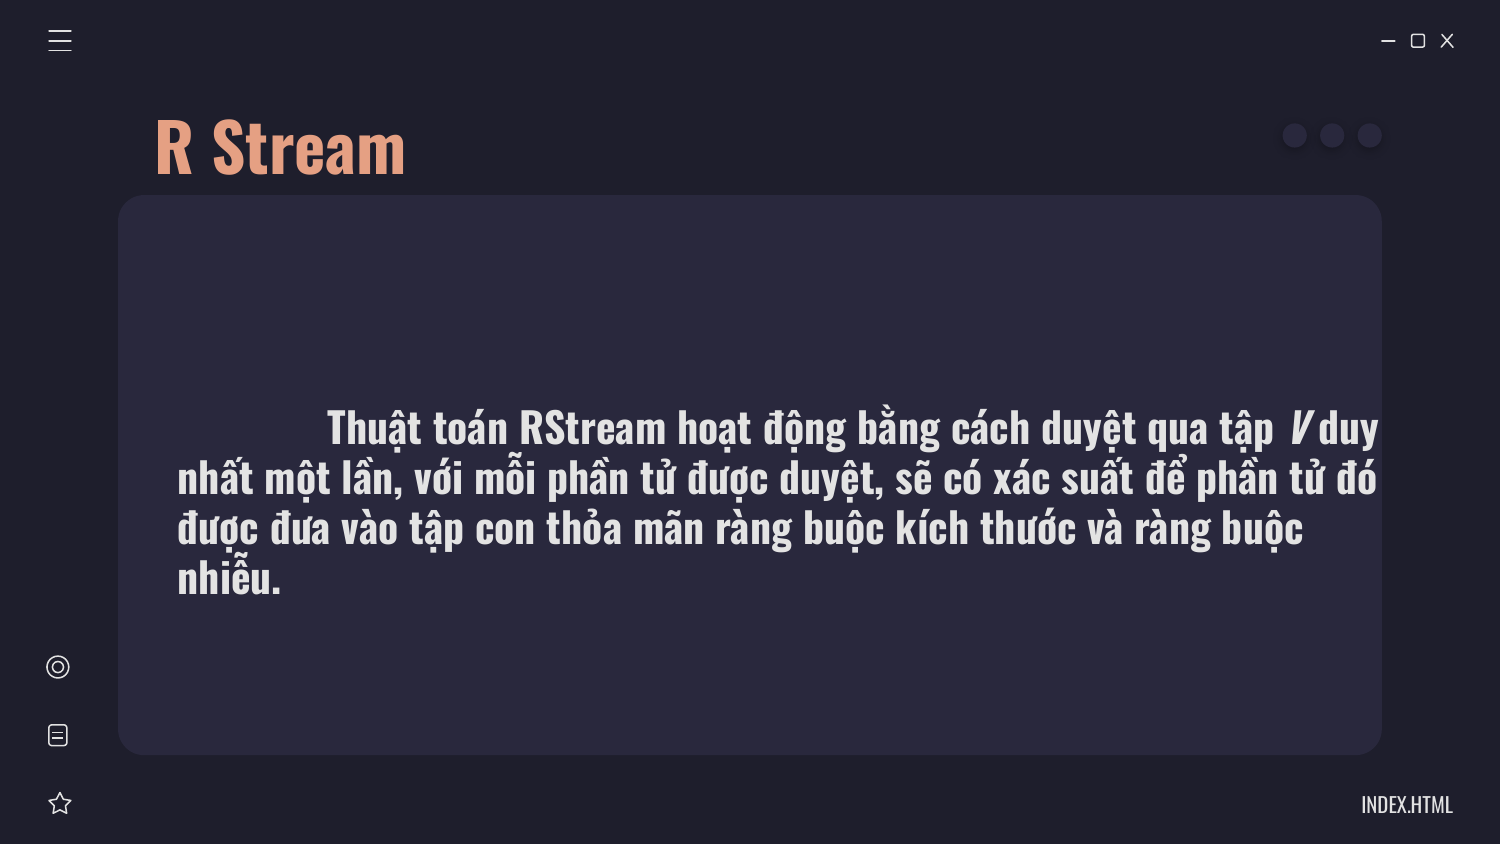

R Stream

	Thuật toán RStream hoạt động bằng cách duyệt qua tập V duy nhất một lần, với mỗi phần tử được duyệt, sẽ có xác suất để phần tử đó được đưa vào tập con thỏa mãn ràng buộc kích thước và ràng buộc nhiễu.

INDEX.HTML